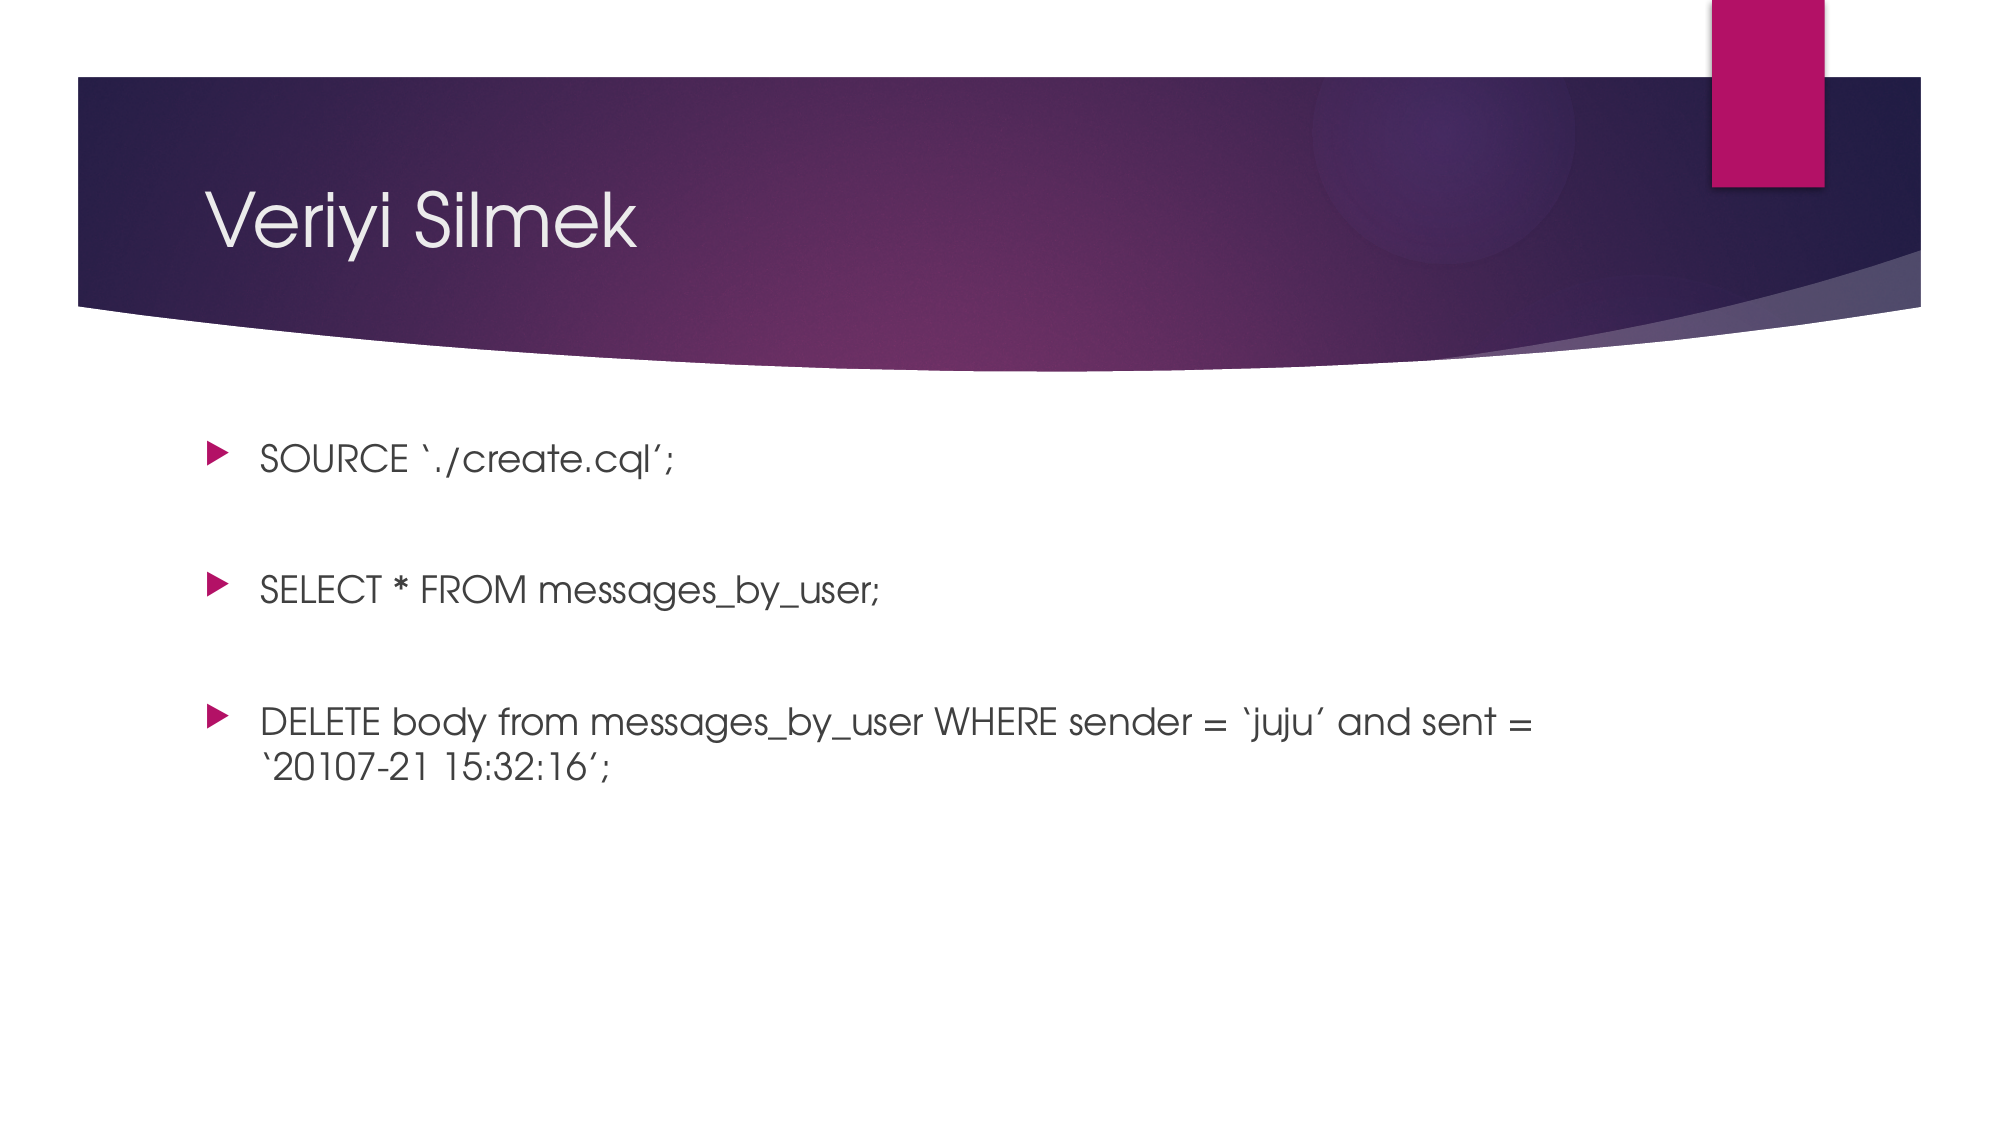

# Veriyi Silmek
SOURCE ‘./create.cql’;

SELECT * FROM messages_by_user;

DELETE body from messages_by_user WHERE sender = ‘juju’ and sent = ‘20107-21 15:32:16’;